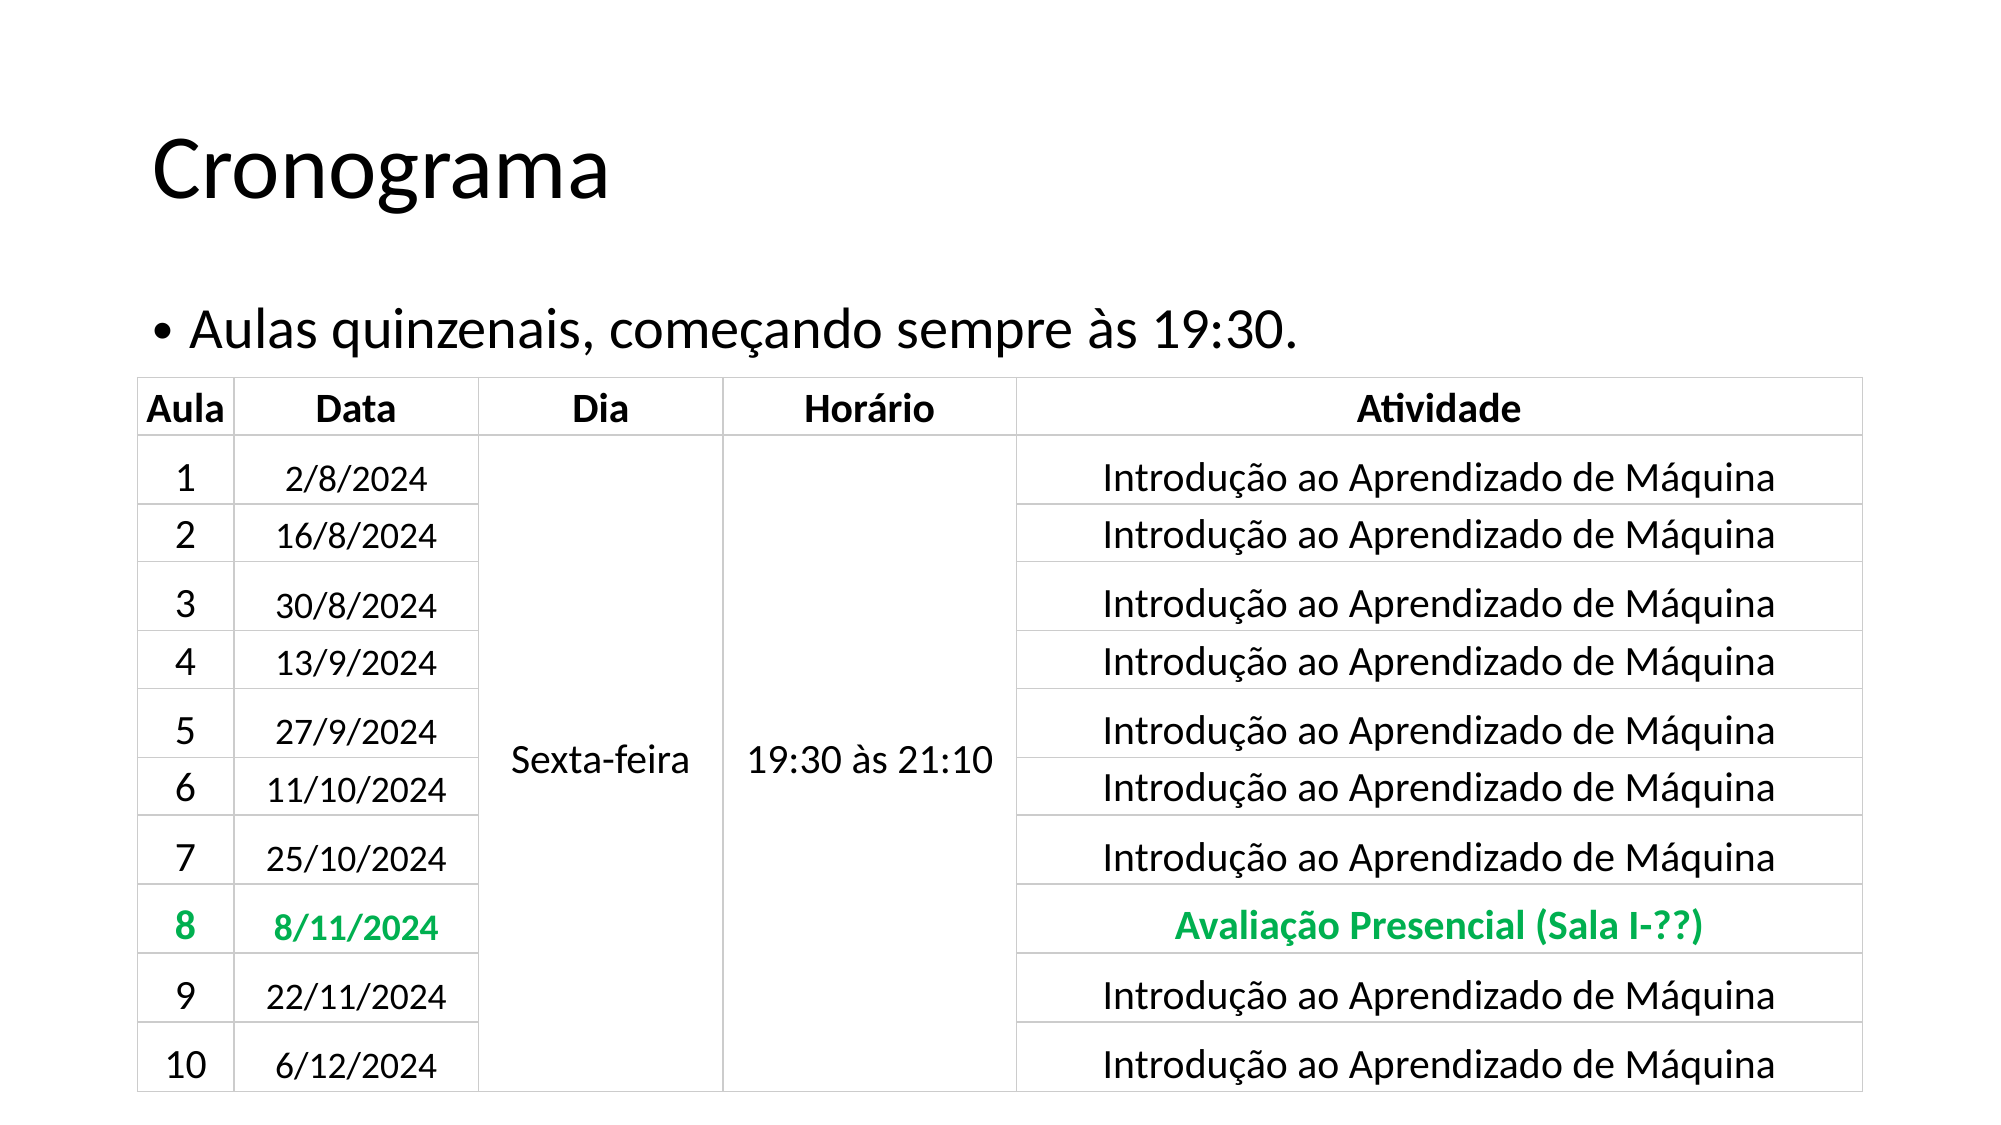

# Cronograma
Aulas quinzenais, começando sempre às 19:30.
| Aula | Data | Dia | Horário | Atividade |
| --- | --- | --- | --- | --- |
| 1 | 2/8/2024 | Sexta-feira | 19:30 às 21:10 | Introdução ao Aprendizado de Máquina |
| 2 | 16/8/2024 |  |  | Introdução ao Aprendizado de Máquina |
| 3 | 30/8/2024 |  |  | Introdução ao Aprendizado de Máquina |
| 4 | 13/9/2024 |  |  | Introdução ao Aprendizado de Máquina |
| 5 | 27/9/2024 |  |  | Introdução ao Aprendizado de Máquina |
| 6 | 11/10/2024 |  |  | Introdução ao Aprendizado de Máquina |
| 7 | 25/10/2024 |  |  | Introdução ao Aprendizado de Máquina |
| 8 | 8/11/2024 |  |  | Avaliação Presencial (Sala I-??) |
| 9 | 22/11/2024 |  |  | Introdução ao Aprendizado de Máquina |
| 10 | 6/12/2024 |  |  | Introdução ao Aprendizado de Máquina |